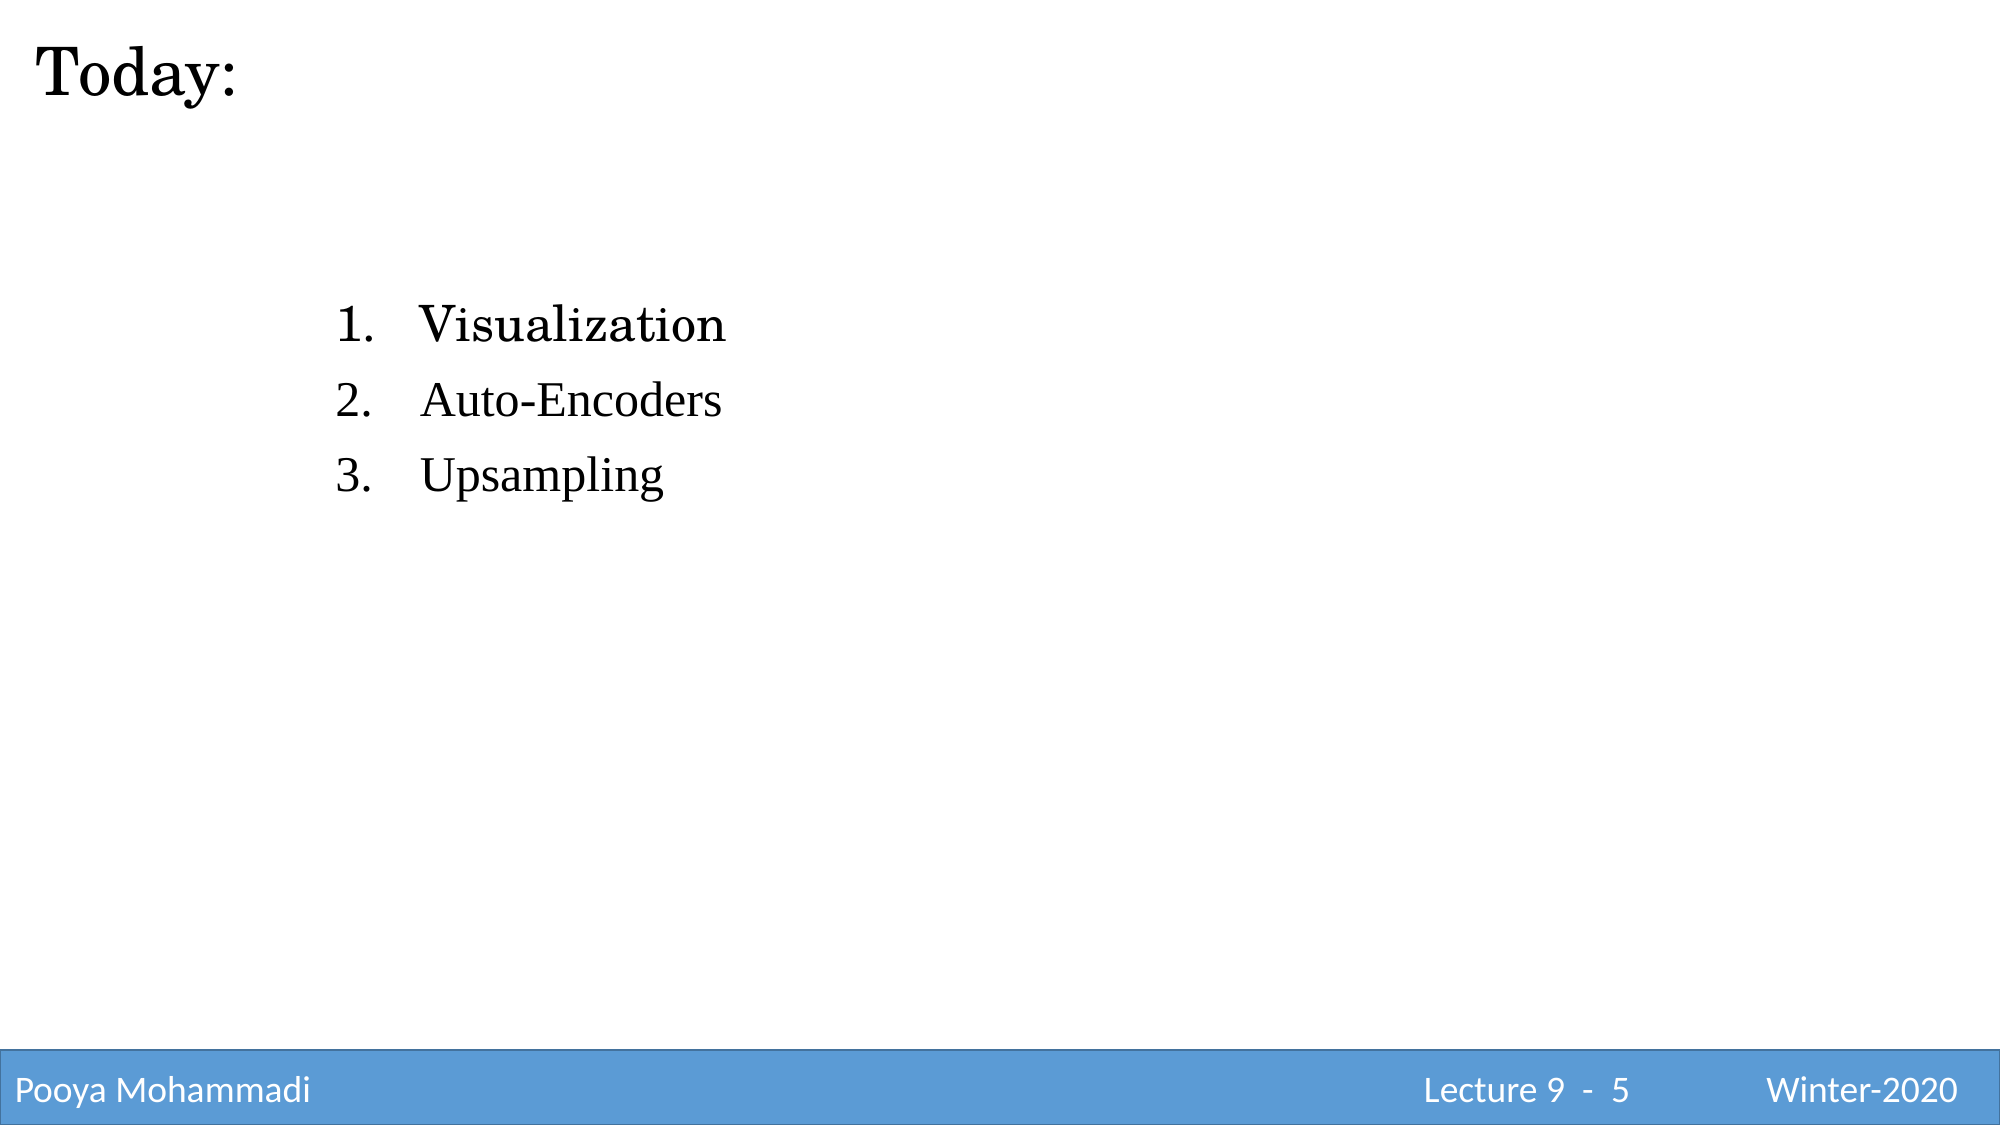

Today:
Visualization
Auto-Encoders
Upsampling
Pooya Mohammadi					     			       Lecture 9  -  5	            Winter-2020